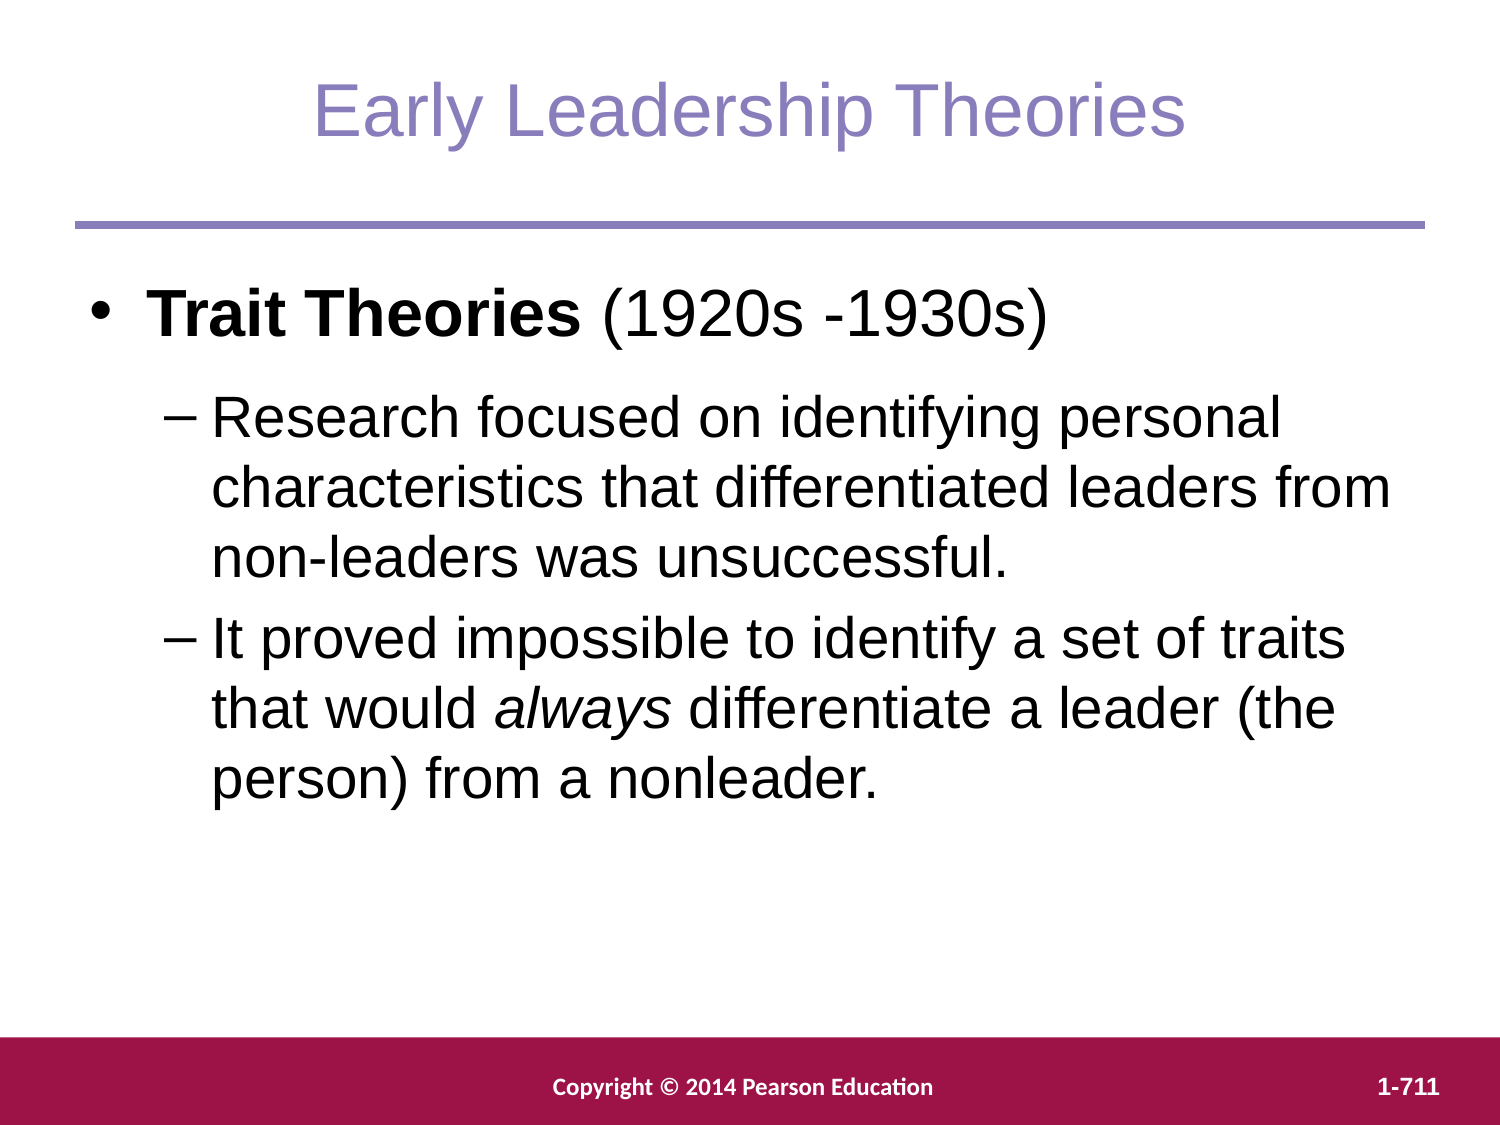

Early Leadership Theories
Trait Theories (1920s -1930s)
Research focused on identifying personal characteristics that differentiated leaders from non-leaders was unsuccessful.
It proved impossible to identify a set of traits that would always differentiate a leader (the person) from a nonleader.